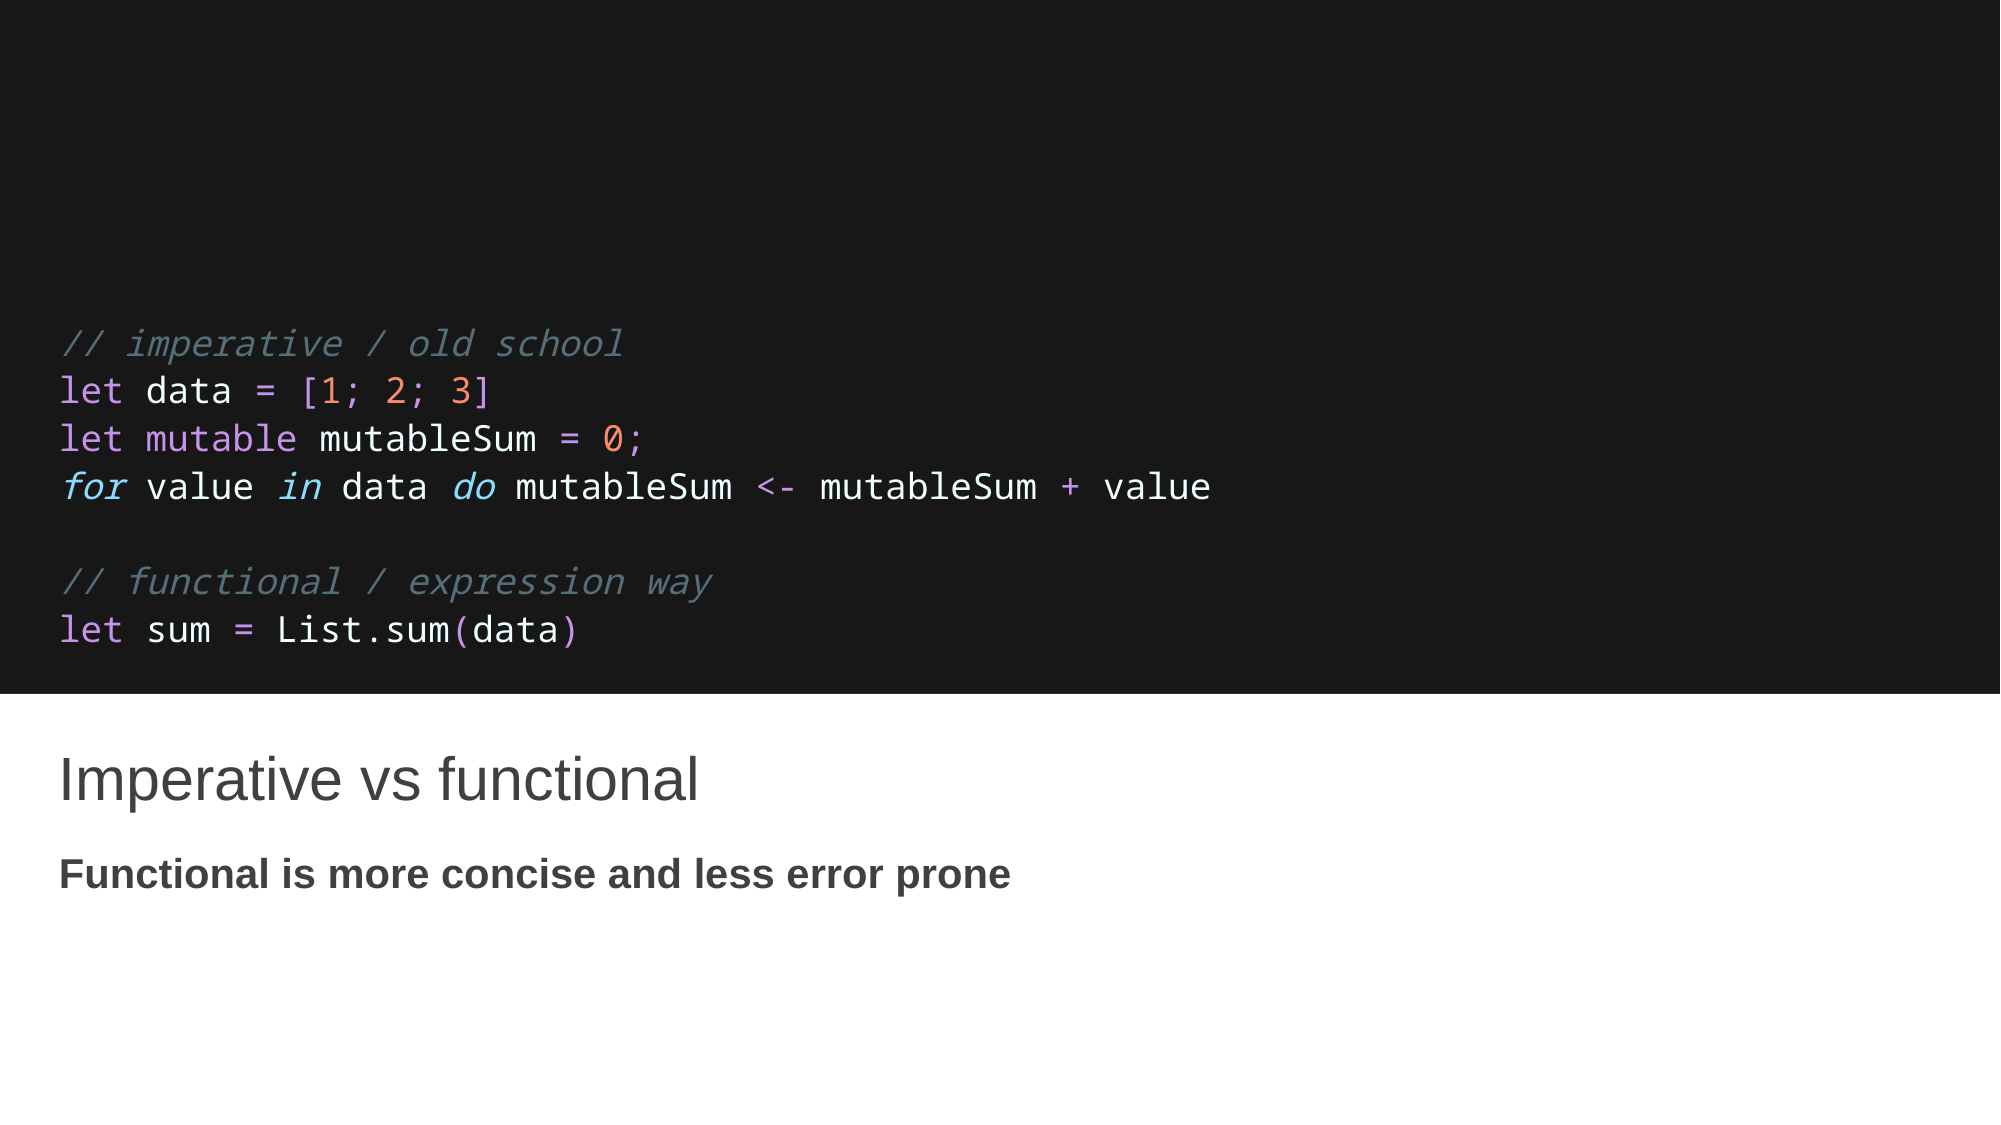

// imperative / old school
let data = [1; 2; 3]
let mutable mutableSum = 0;
for value in data do mutableSum <- mutableSum + value
// functional / expression way
let sum = List.sum(data)
# Imperative vs functional
Functional is more concise and less error prone